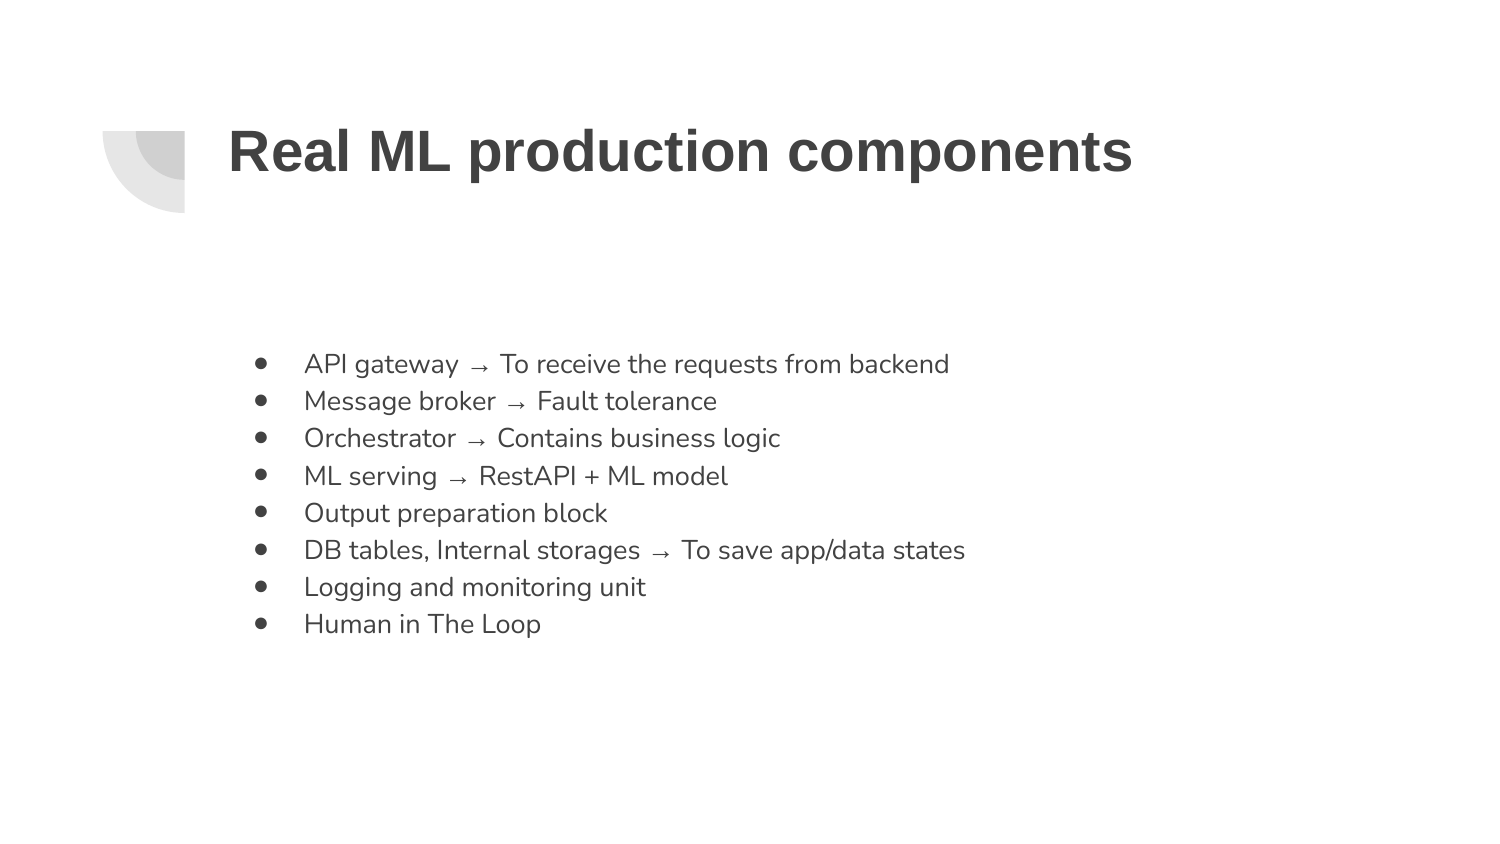

# Real ML production components
API gateway → To receive the requests from backend
Message broker → Fault tolerance
Orchestrator → Contains business logic
ML serving → RestAPI + ML model
Output preparation block
DB tables, Internal storages → To save app/data states
Logging and monitoring unit
Human in The Loop